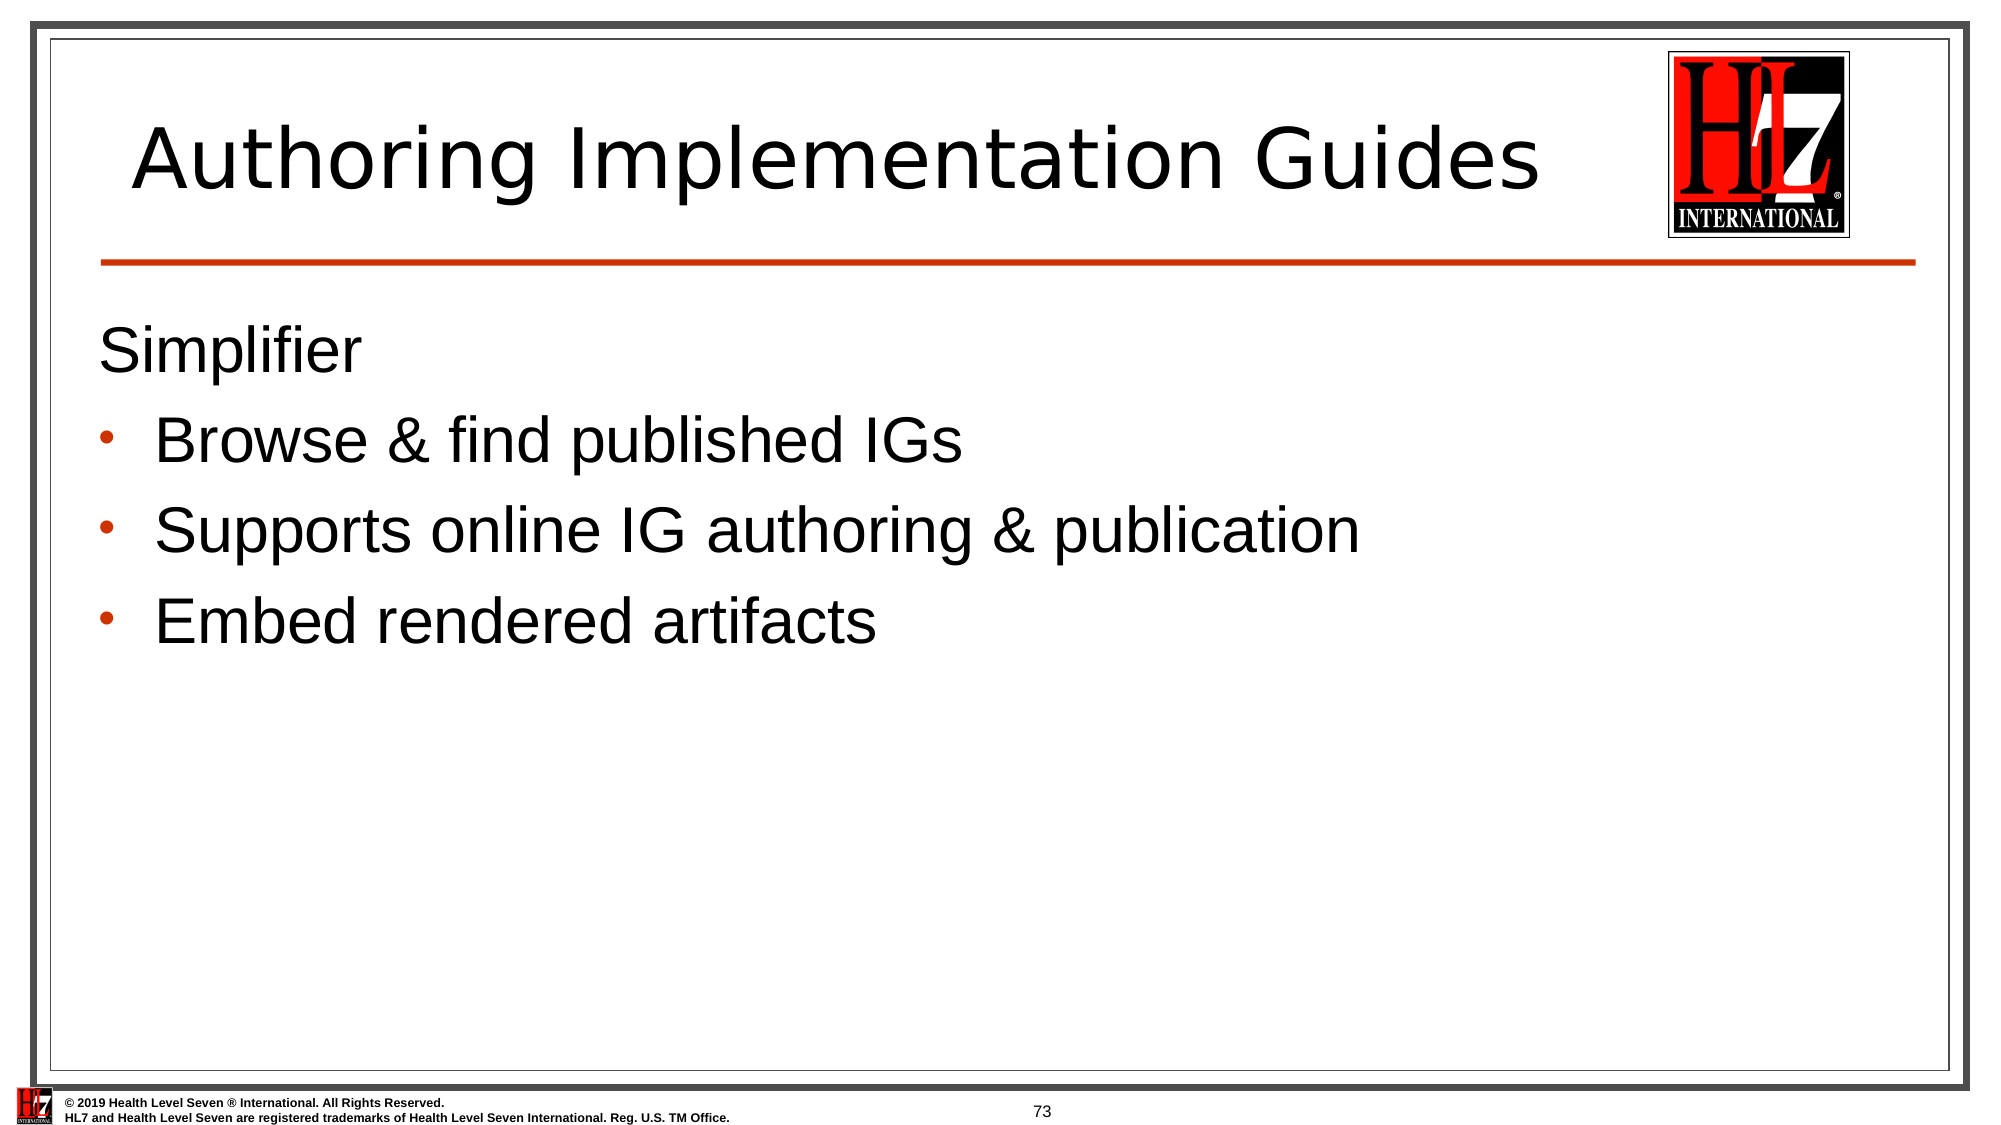

# Authoring Implementation Guides
Simplifier
Browse & find published IGs
Supports online IG authoring & publication
Embed rendered artifacts
73